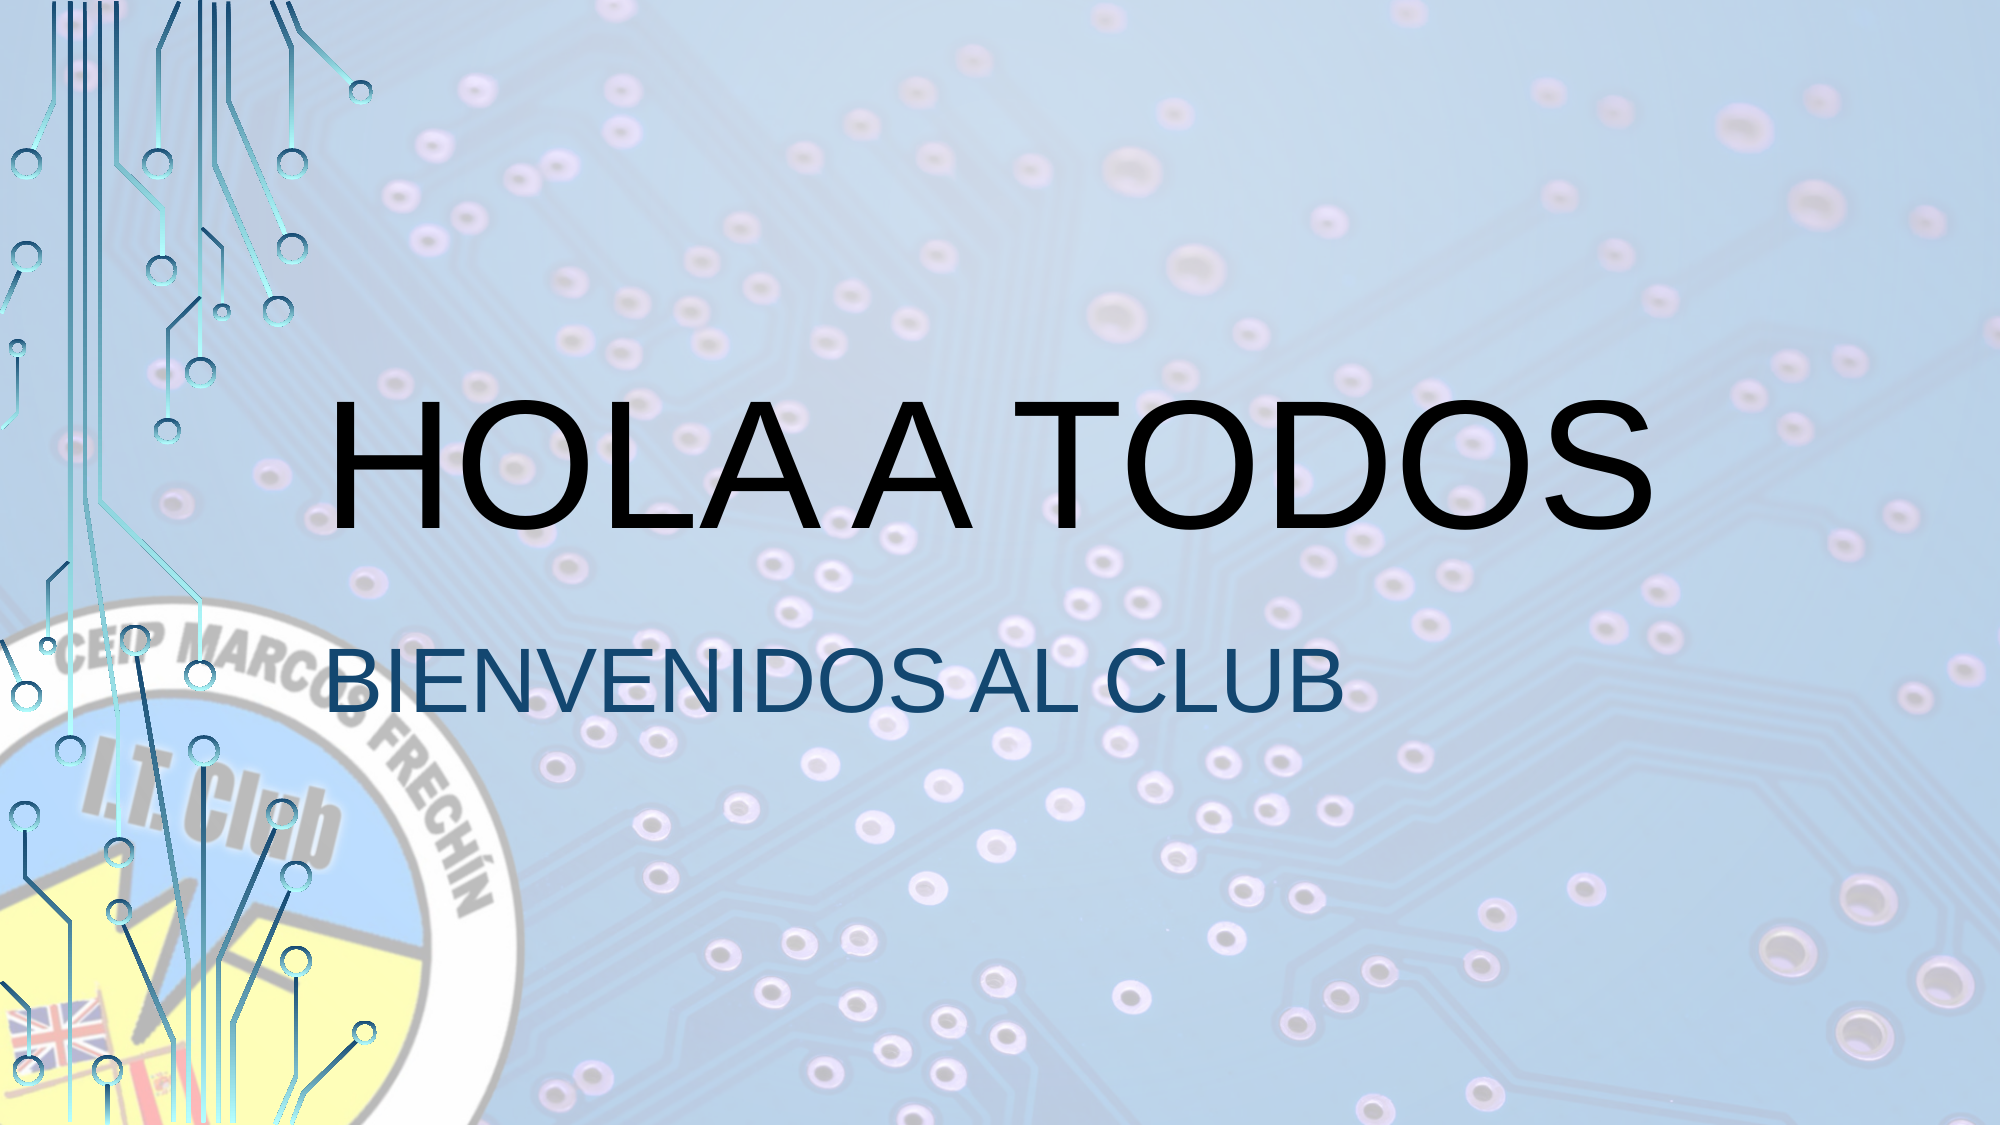

# Hola a todos
Bienvenidos al club